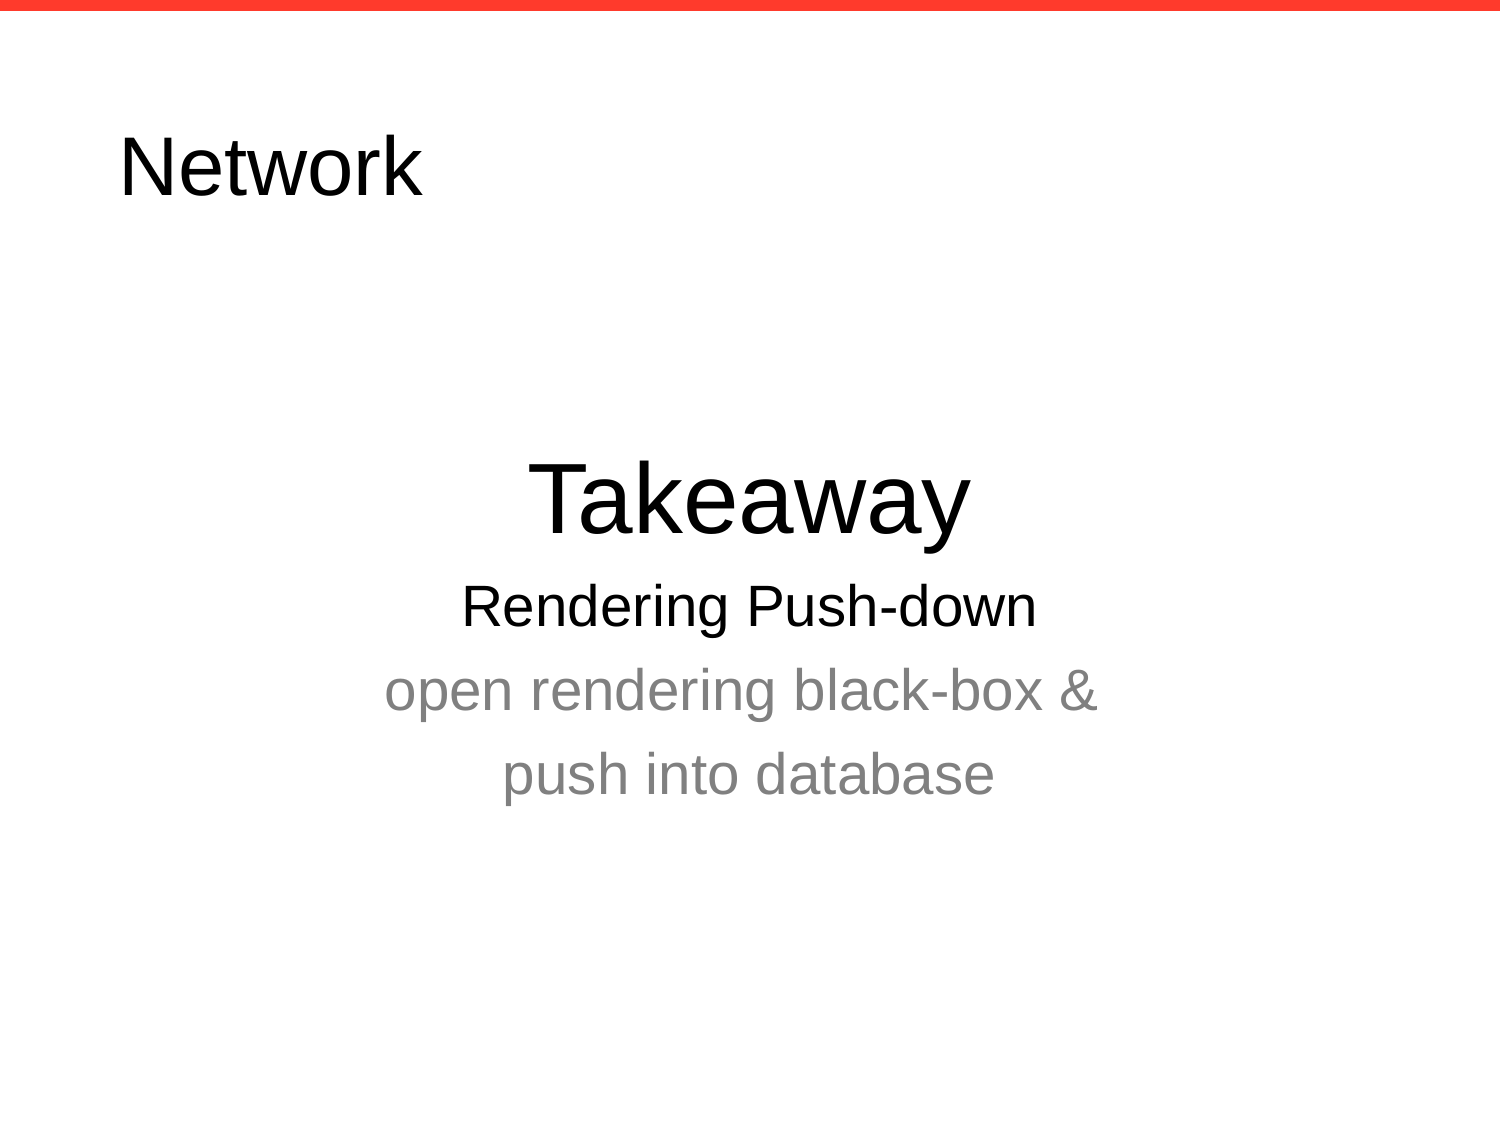

# Network

Takeaway
Rendering Push-down
open rendering black-box &
push into database